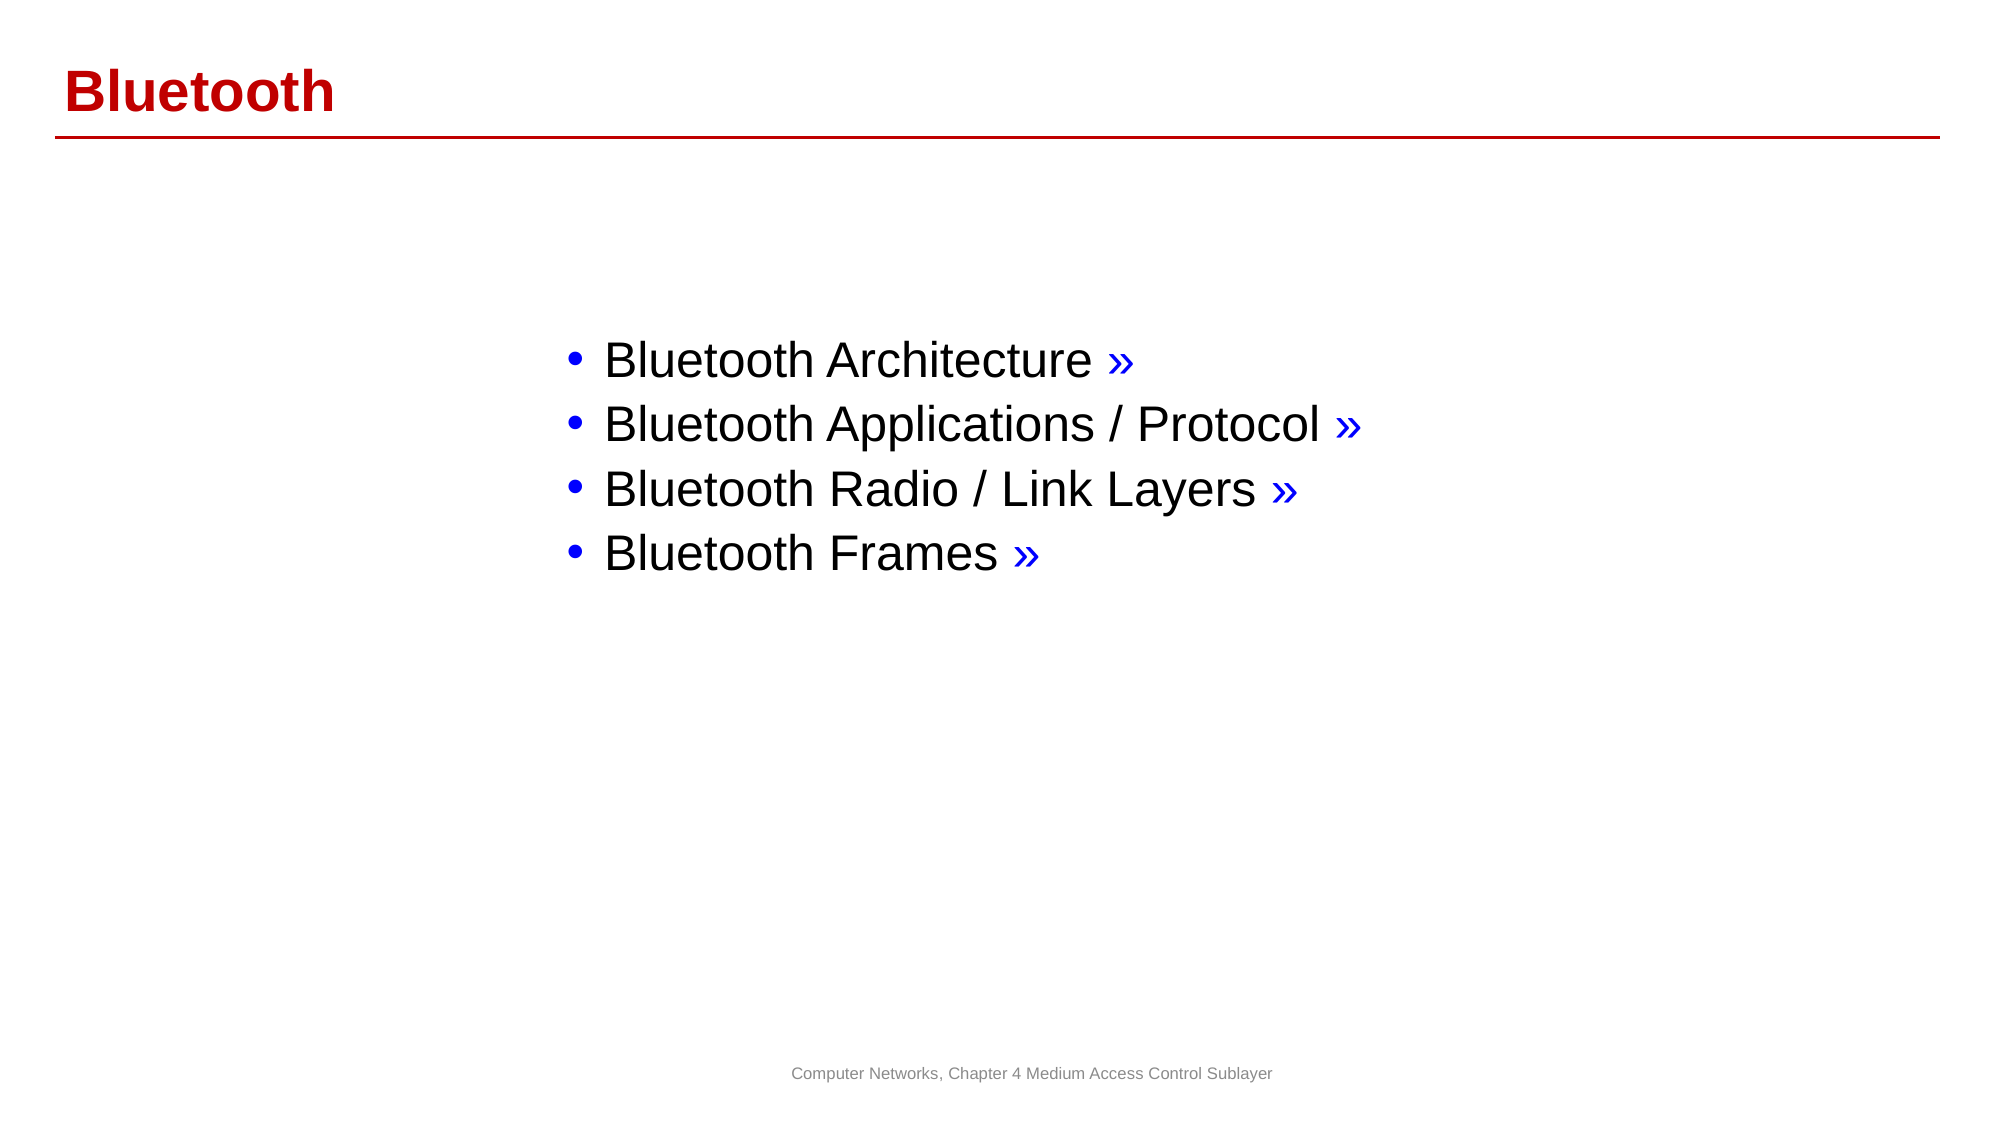

Bluetooth
Bluetooth Architecture »
Bluetooth Applications / Protocol »
Bluetooth Radio / Link Layers »
Bluetooth Frames »
Computer Networks, Chapter 4 Medium Access Control Sublayer